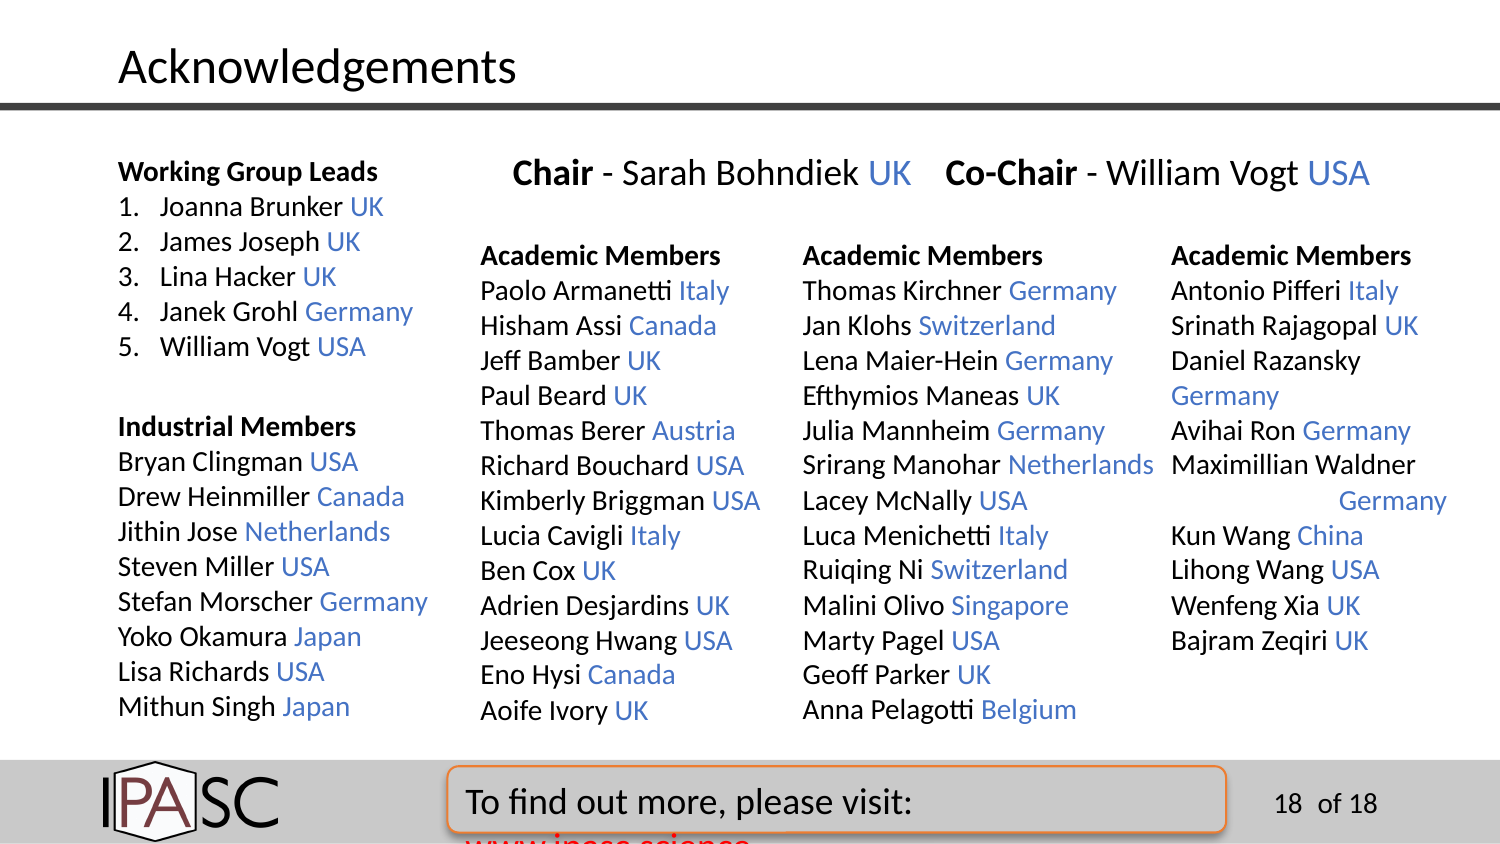

# Acknowledgements
Chair - Sarah Bohndiek UK    Co-Chair - William Vogt USA
Working Group Leads
Joanna Brunker UK
James Joseph UK
Lina Hacker UK
Janek Grohl Germany
William Vogt USA
Industrial Members
Bryan Clingman USA
Drew Heinmiller Canada
Jithin Jose Netherlands
Steven Miller USA
Stefan Morscher Germany
Yoko Okamura Japan
Lisa Richards USA
Mithun Singh Japan
Academic Members
Antonio Pifferi Italy
Srinath Rajagopal UK
Daniel Razansky Germany
Avihai Ron Germany
Maximillian Waldner
 Germany
Kun Wang China
Lihong Wang USA
Wenfeng Xia UK
Bajram Zeqiri UK

Academic Members
Thomas Kirchner Germany
Jan Klohs Switzerland
Lena Maier-Hein Germany
Efthymios Maneas UK
Julia Mannheim Germany
Srirang Manohar Netherlands
Lacey McNally USA
Luca Menichetti Italy
Ruiqing Ni Switzerland
Malini Olivo Singapore
Marty Pagel USA
Geoff Parker UK
Anna Pelagotti Belgium

Academic Members
Paolo Armanetti Italy
Hisham Assi Canada
Jeff Bamber UK
Paul Beard UK
Thomas Berer Austria
Richard Bouchard USA
Kimberly Briggman USA
Lucia Cavigli Italy
Ben Cox UK
Adrien Desjardins UK
Jeeseong Hwang USA
Eno Hysi Canada
Aoife Ivory UK

To find out more, please visit: www.ipasc.science
18
of 18